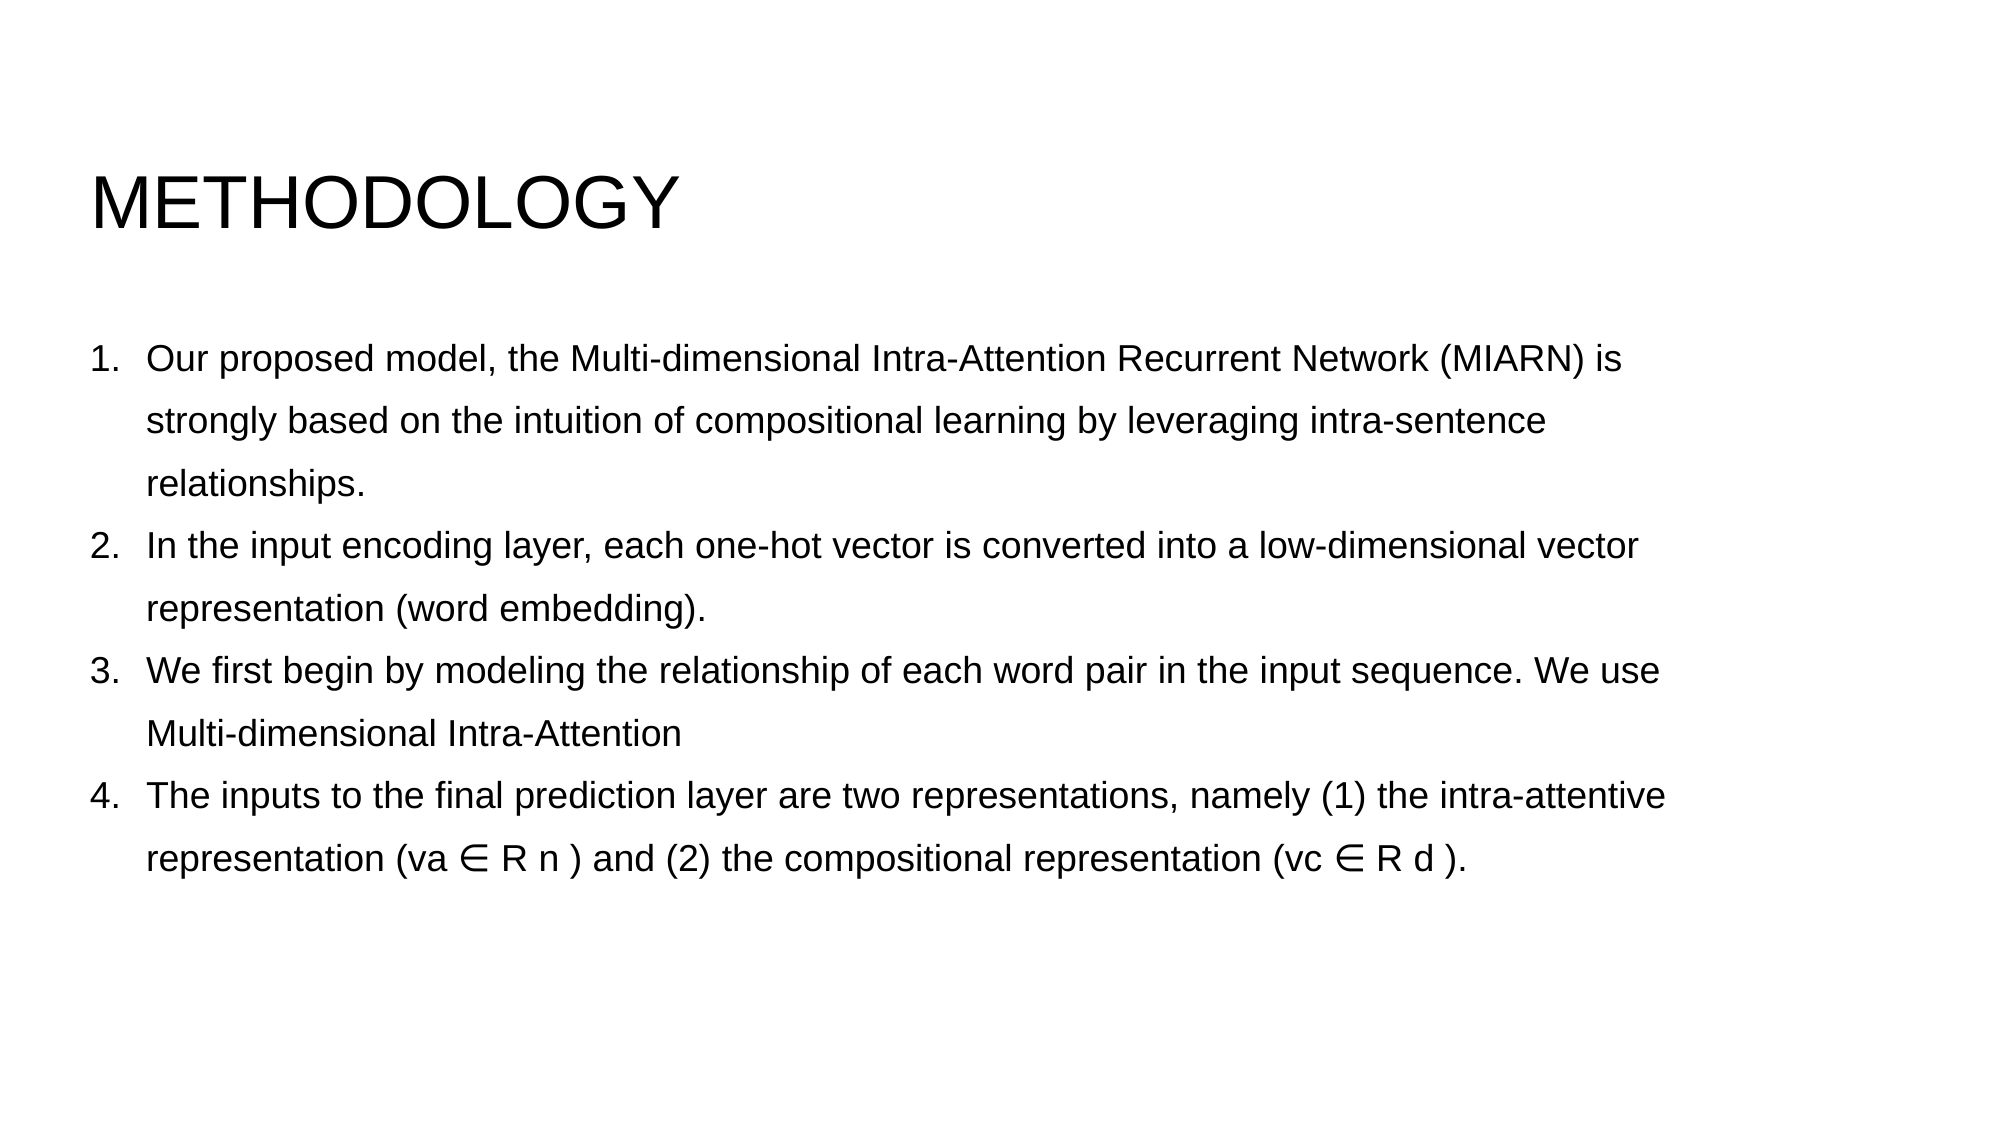

# Methodology
Our proposed model, the Multi-dimensional Intra-Attention Recurrent Network (MIARN) is strongly based on the intuition of compositional learning by leveraging intra-sentence relationships.
In the input encoding layer, each one-hot vector is converted into a low-dimensional vector representation (word embedding).
We first begin by modeling the relationship of each word pair in the input sequence. We use Multi-dimensional Intra-Attention
The inputs to the final prediction layer are two representations, namely (1) the intra-attentive representation (va ∈ R n ) and (2) the compositional representation (vc ∈ R d ).